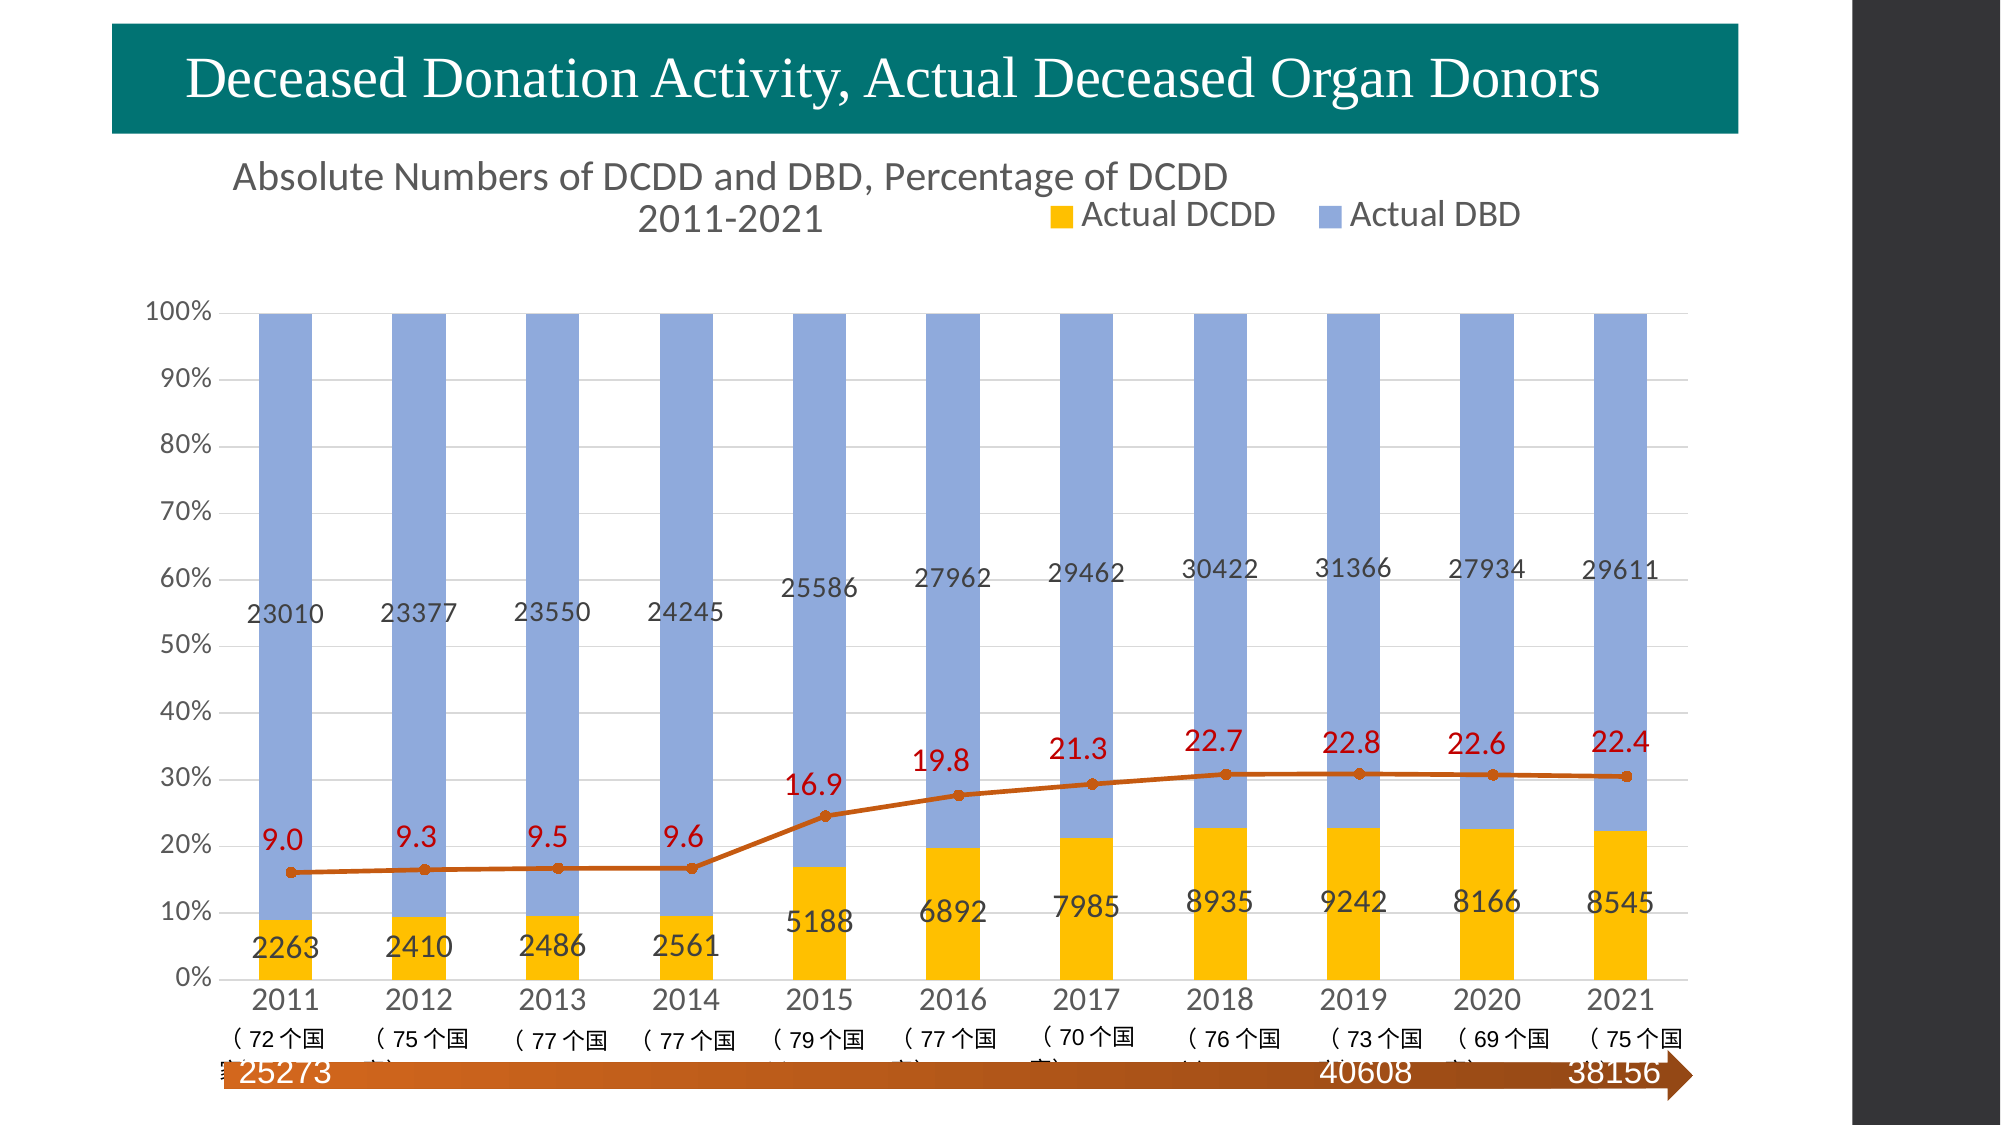

Deceased Donation Activity, Actual Deceased Organ Donors

### Chart: Absolute Numbers of DCDD and DBD, Percentage of DCDD
2011-2021

| Category | Actual DCDD | Actual DBD  |
|---|---|---|
| 2011 | 2263.0 | 23010.0 |
| 2012 | 2410.0 | 23377.0 |
| 2013 | 2486.0 | 23550.0 |
| 2014 | 2561.0 | 24245.0 |
| 2015 | 5188.0 | 25586.0 |
| 2016 | 6892.0 | 27962.0 |
| 2017 | 7985.0 | 29462.0 |
| 2018 | 8935.0 | 30422.0 |
| 2019 | 9242.0 | 31366.0 |
| 2020 | 8166.0 | 27934.0 |
| 2021 | 8545.0 | 29611.0 |

### Chart

| Category |  |
|---|---|